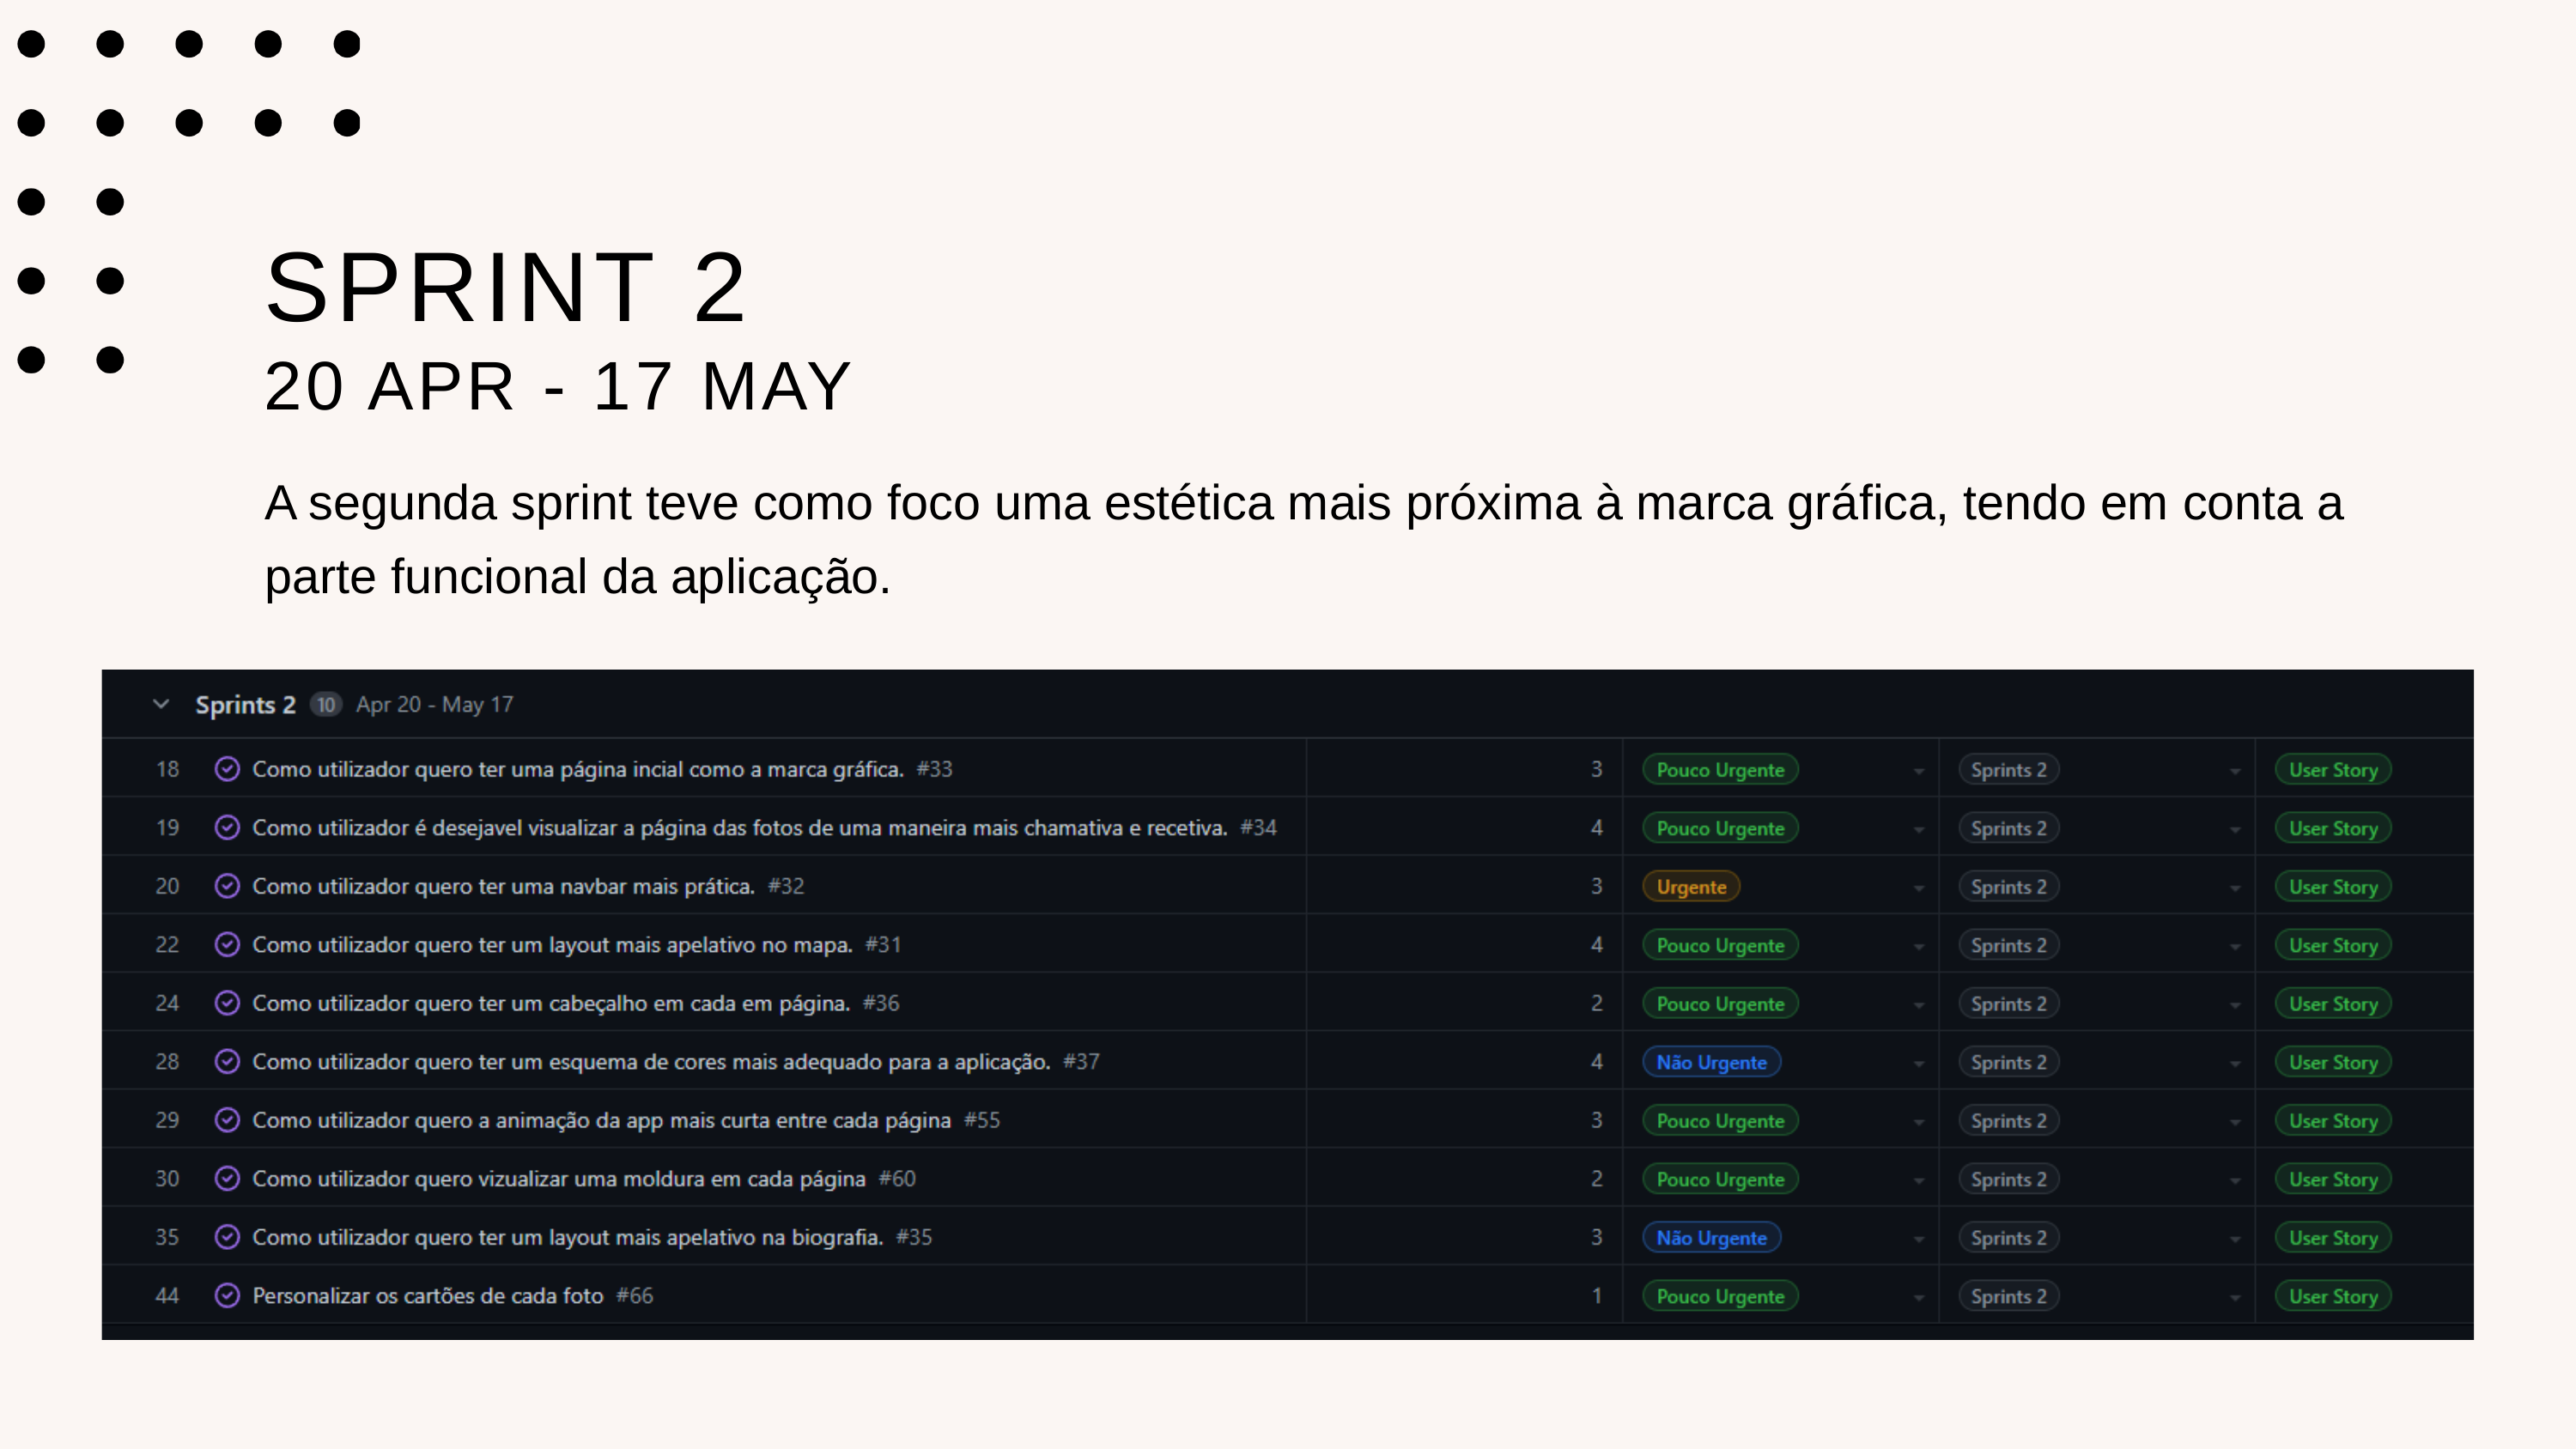

SPRINT 2
20 APR - 17 MAY
A segunda sprint teve como foco uma estética mais próxima à marca gráfica, tendo em conta a parte funcional da aplicação.